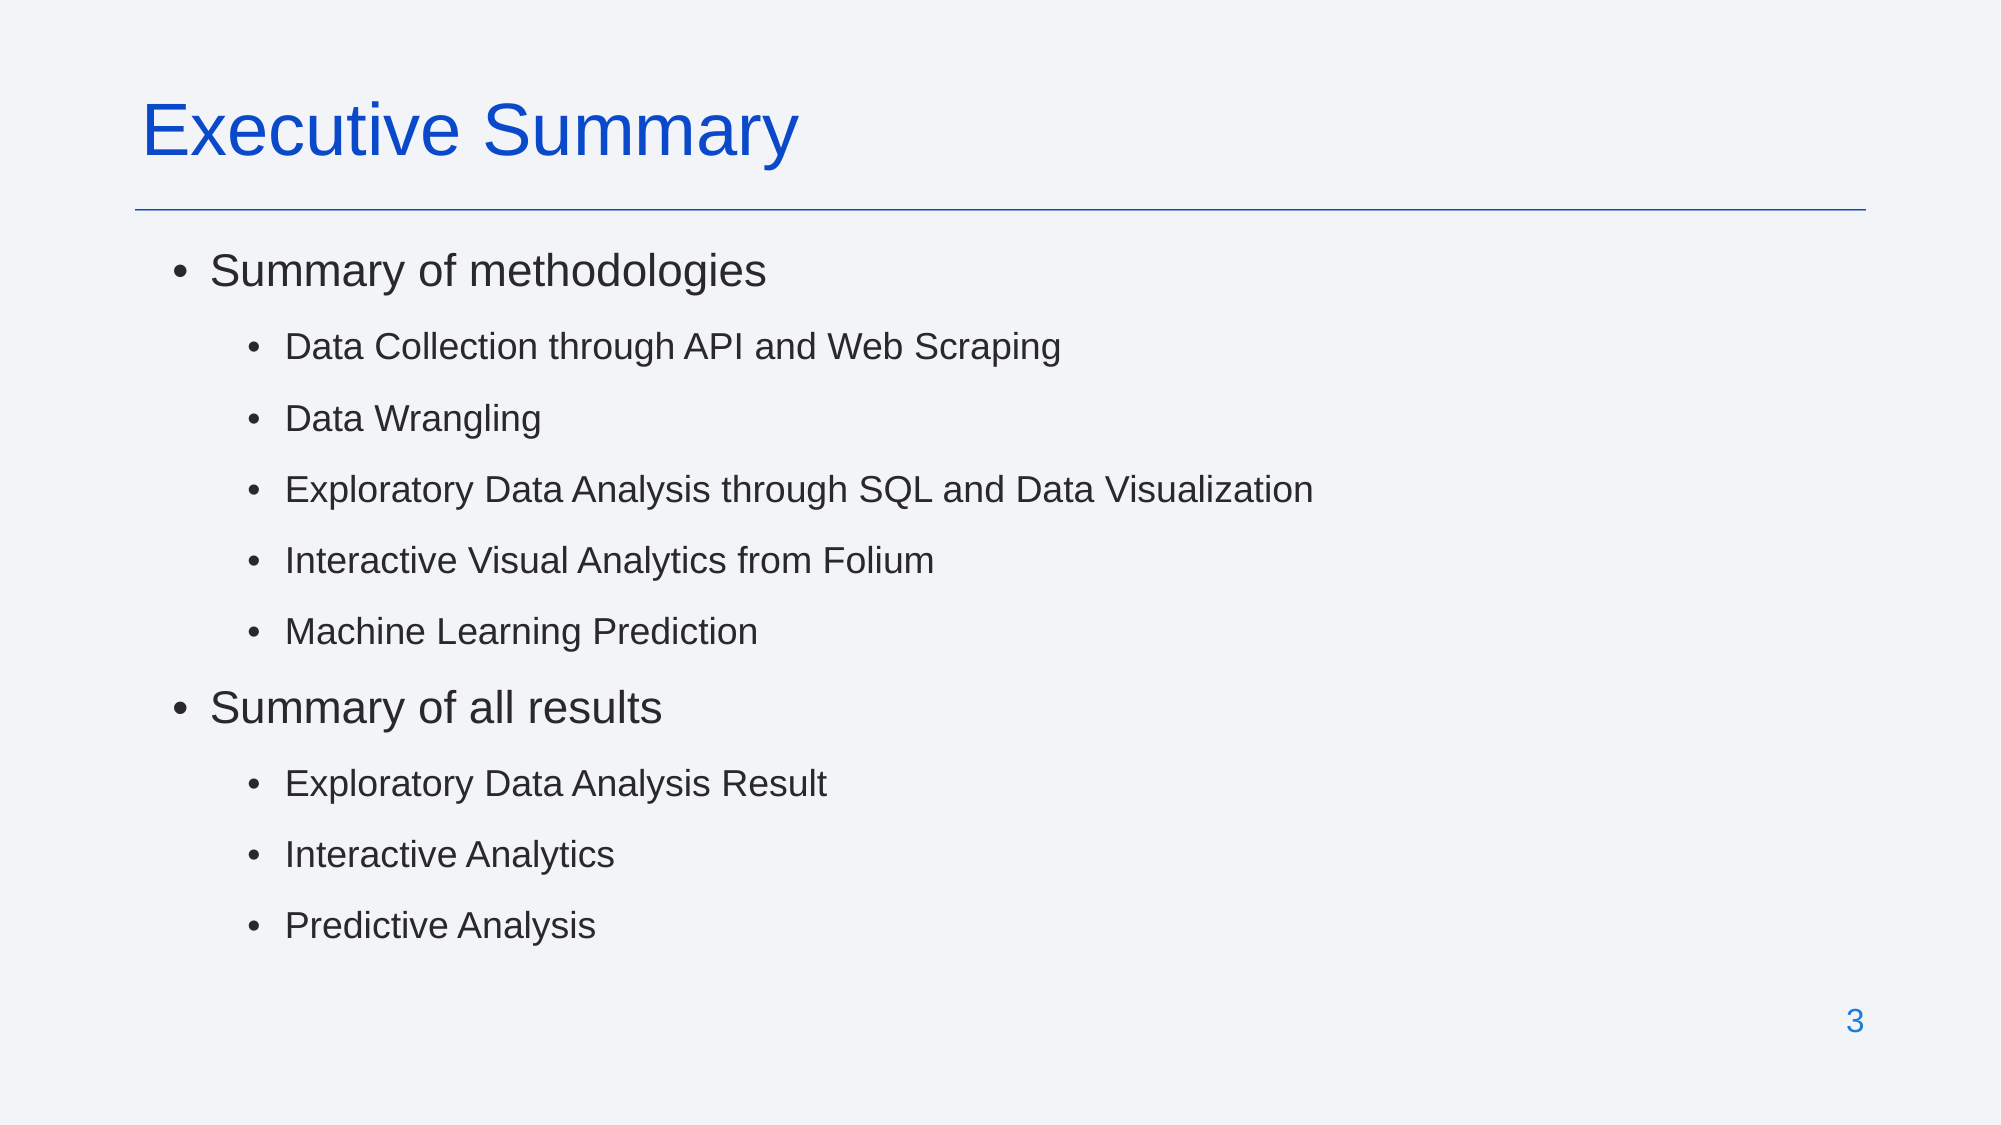

Executive Summary
Summary of methodologies
Data Collection through API and Web Scraping
Data Wrangling
Exploratory Data Analysis through SQL and Data Visualization
Interactive Visual Analytics from Folium
Machine Learning Prediction
Summary of all results
Exploratory Data Analysis Result
Interactive Analytics
Predictive Analysis
3